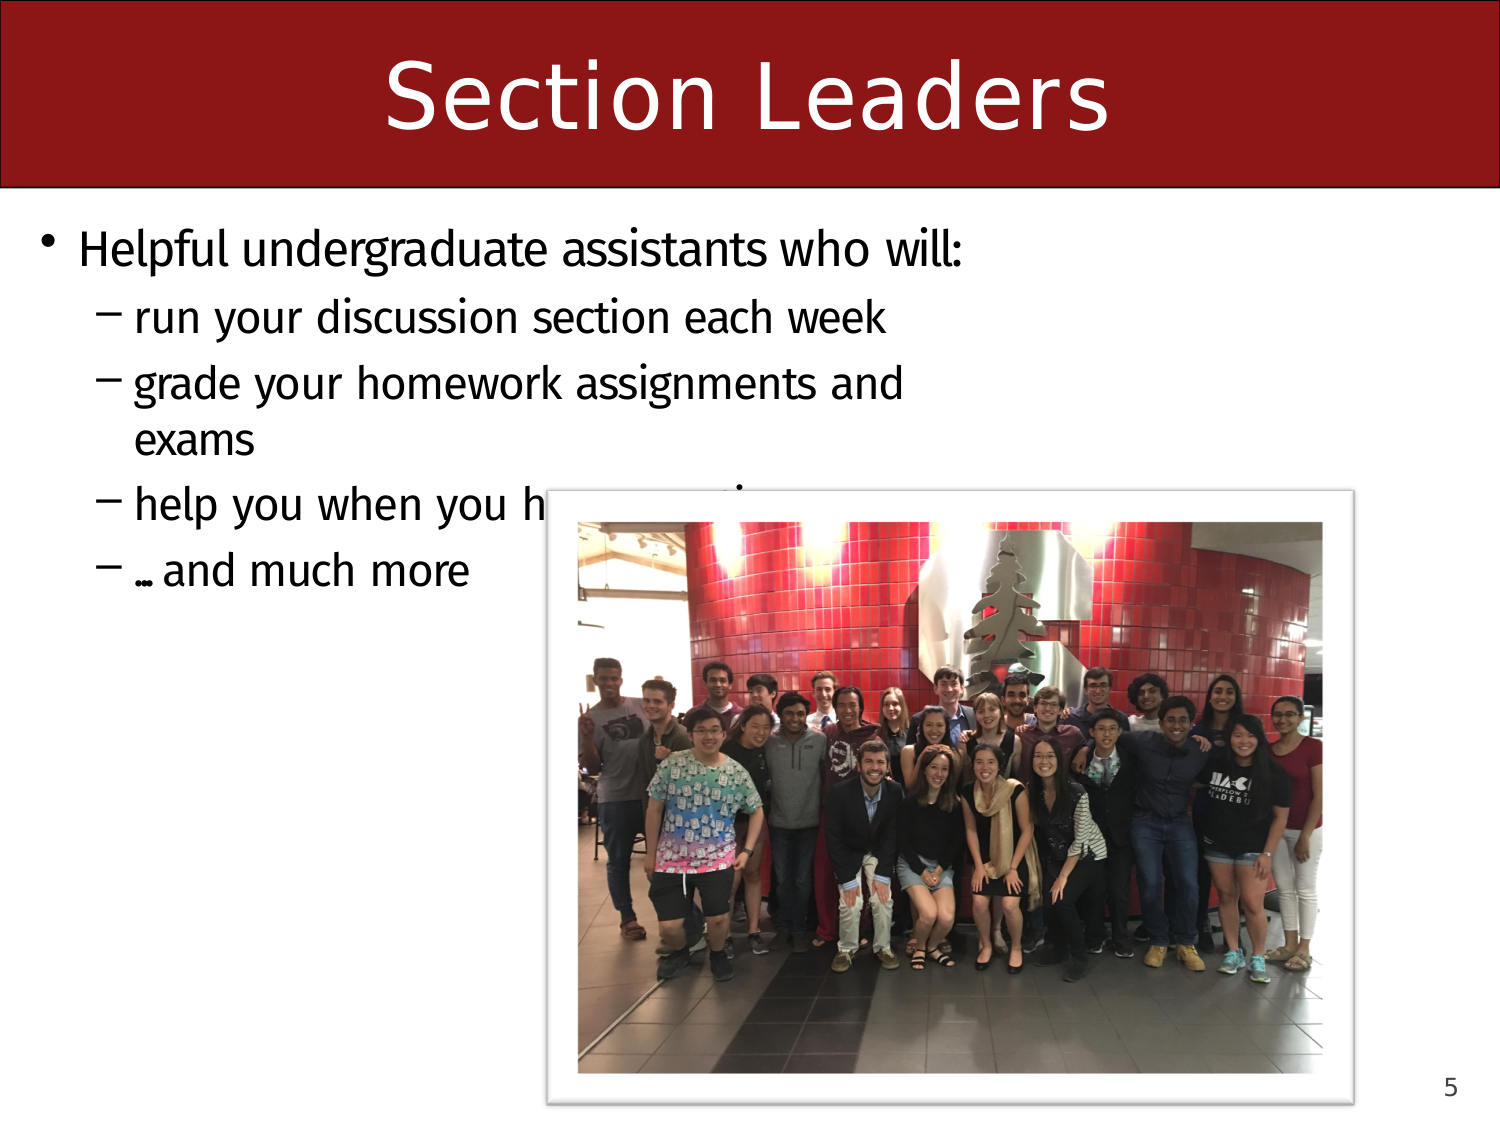

# Section Leaders
Helpful undergraduate assistants who will:
run your discussion section each week
grade your homework assignments and exams
help you when you have questions
... and much more

5